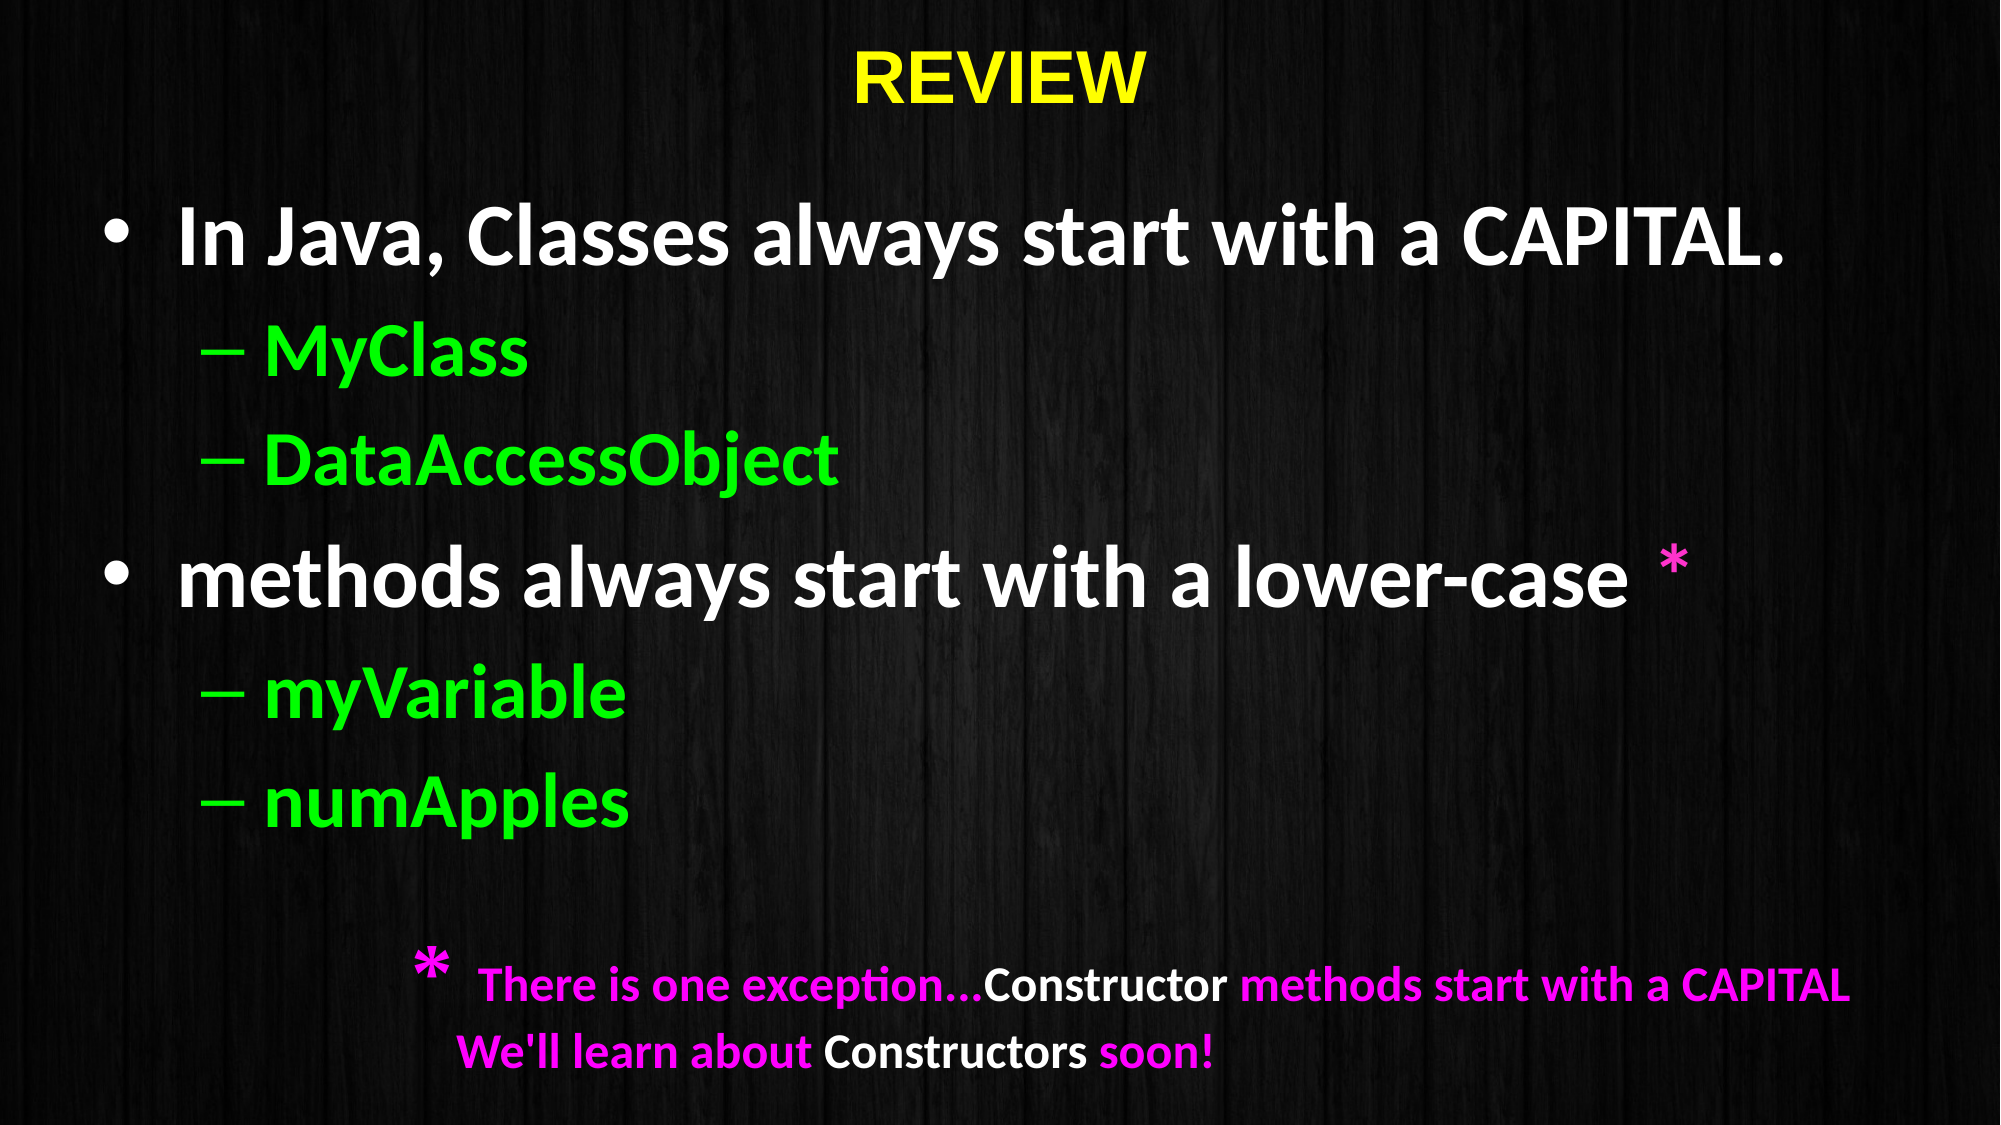

# Review
In Java, Classes always start with a CAPITAL.
MyClass
DataAccessObject
methods always start with a lower-case *
myVariable
numApples

*  There is one exception...Constructor methods start with a CAPITAL
    We'll learn about Constructors soon!